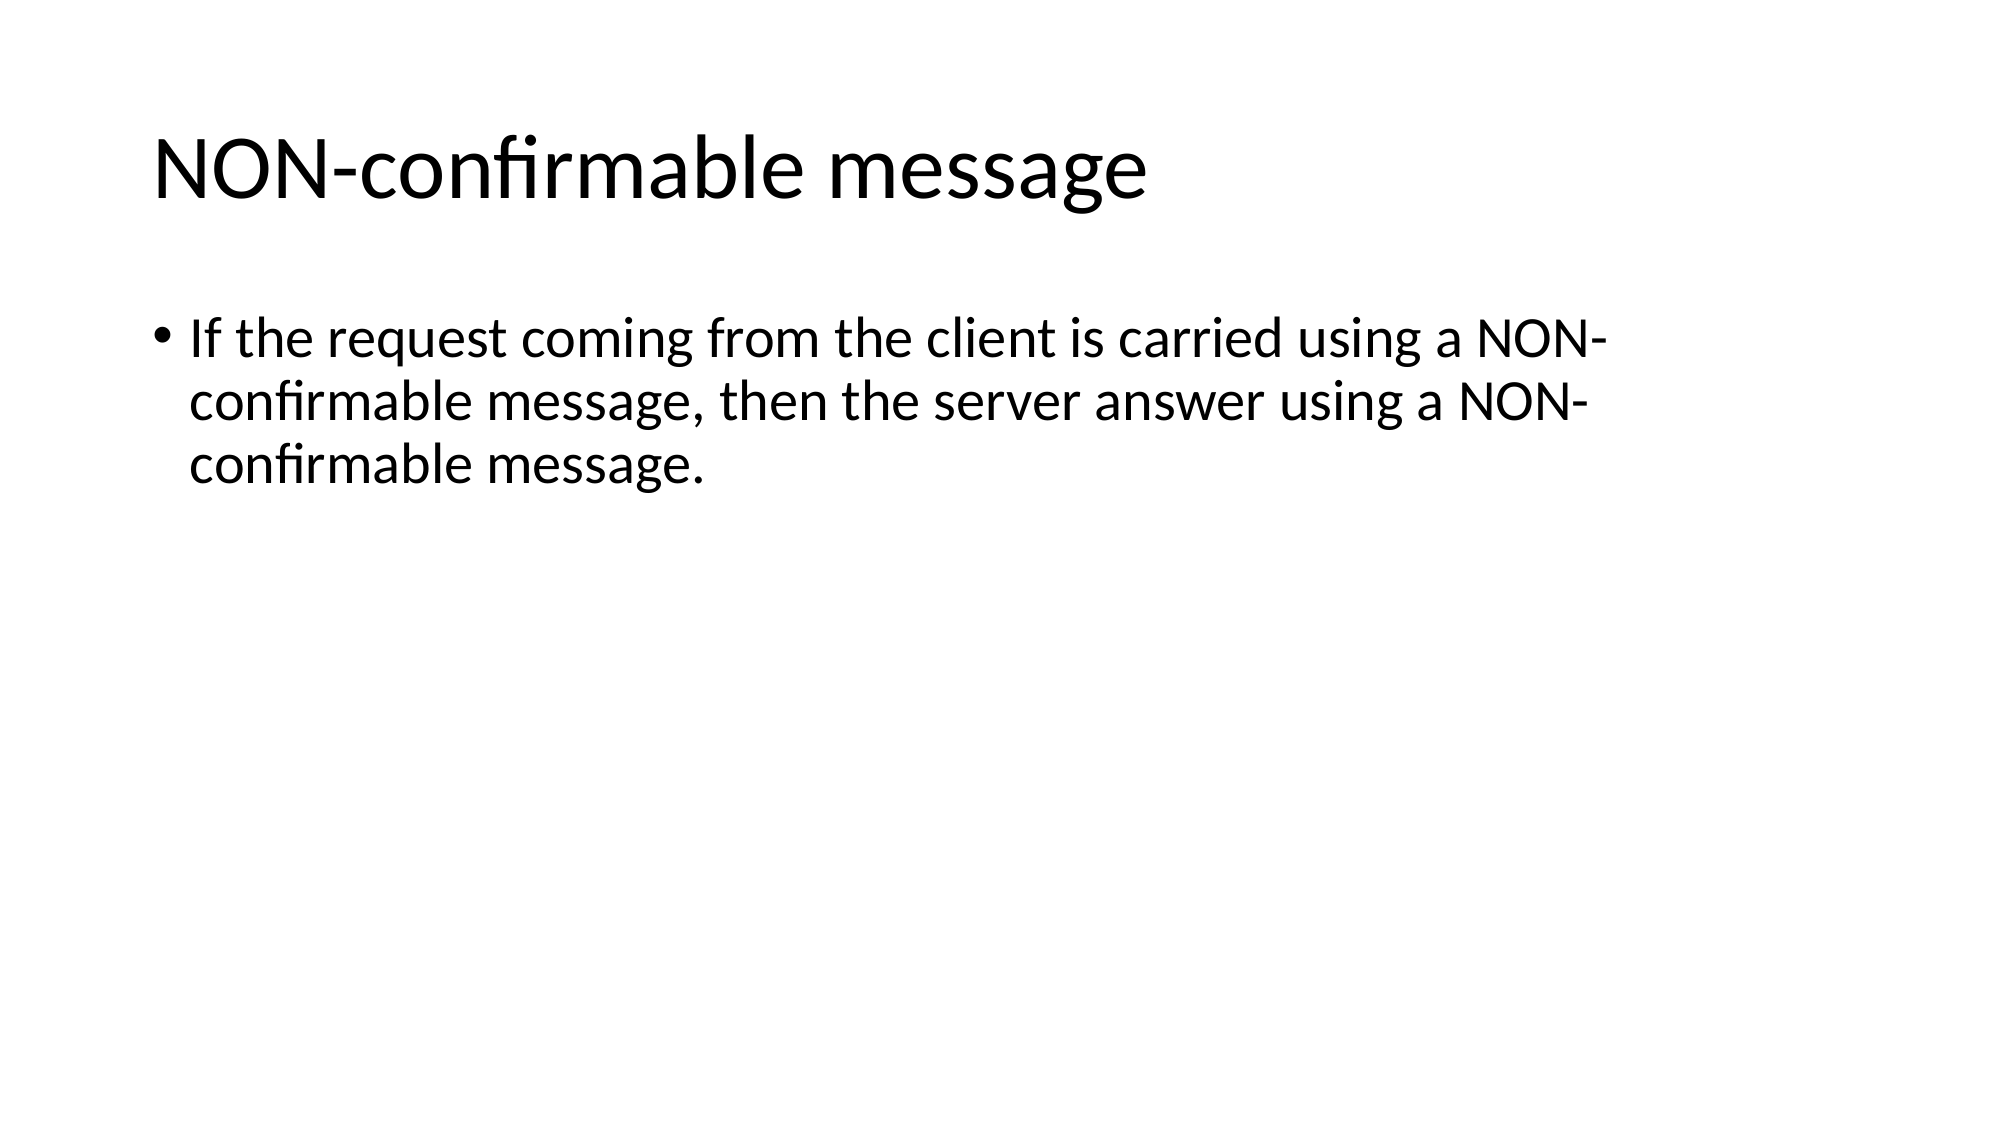

# NON-confirmable message
If the request coming from the client is carried using a NON-confirmable message, then the server answer using a NON-confirmable message.